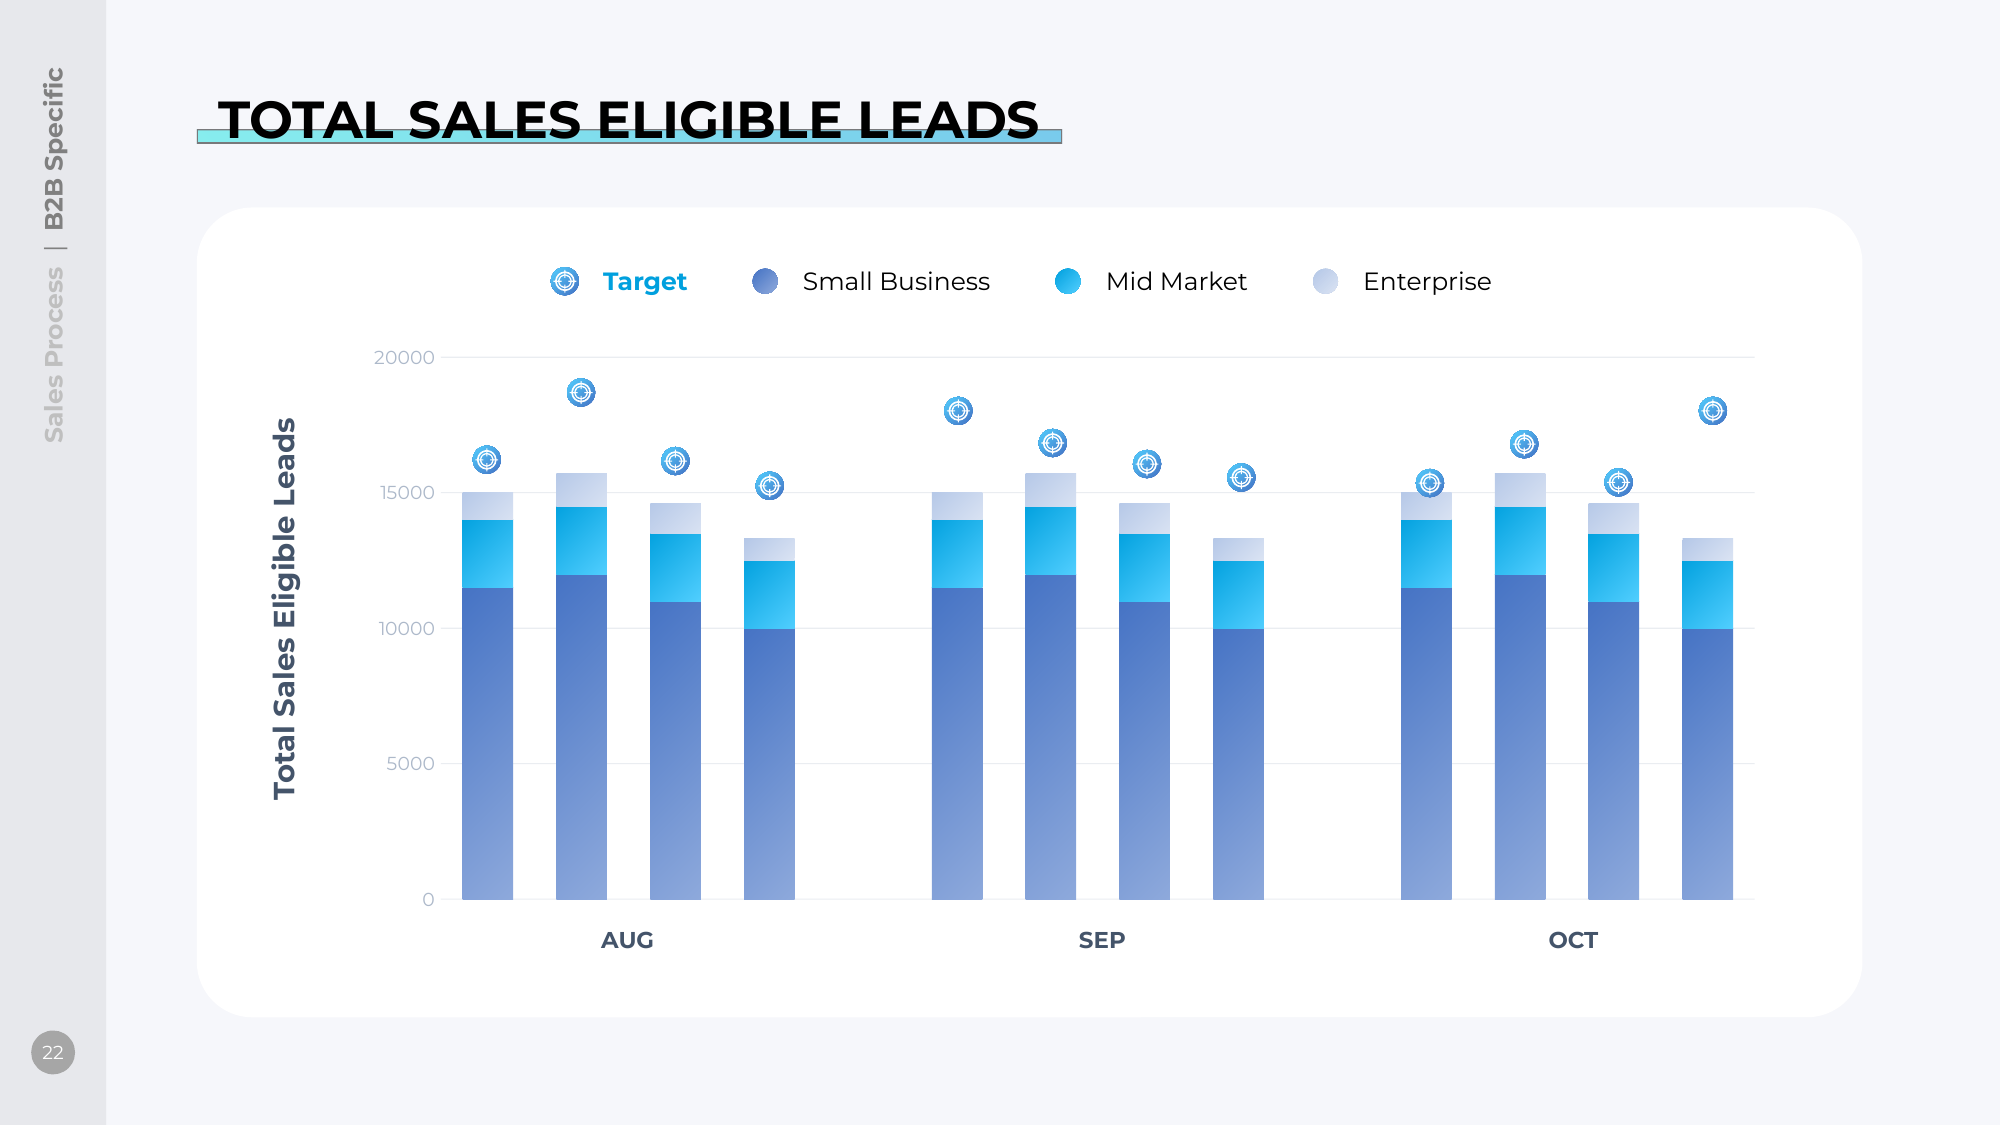

TOTAL SALES ELIGIBLE LEADS

 Sales Process  |  B2B Specific
Target

Small Business

Mid Market

Enterprise

### Chart

| Category | Small Business | Mid-Market | Enterprise |
|---|---|---|---|
| Week 1 | 11500.0 | 2500.0 | 1000.0 |
| Week 2 | 12000.0 | 2500.0 | 1200.0 |
| Week 3 | 11000.0 | 2500.0 | 1100.0 |
| Week 4 | 10000.0 | 2500.0 | 800.0 |
|  | None | None | None |
| Week 1 | 11500.0 | 2500.0 | 1000.0 |
| Week 2 | 12000.0 | 2500.0 | 1200.0 |
| Week 3 | 11000.0 | 2500.0 | 1100.0 |
| Week 4 | 10000.0 | 2500.0 | 800.0 |
|  | None | None | None |
| Week 1 | 11500.0 | 2500.0 | 1000.0 |
| Week 2 | 12000.0 | 2500.0 | 1200.0 |
| Week 3 | 11000.0 | 2500.0 | 1100.0 |
| Week 4 | 10000.0 | 2500.0 | 800.0 |

Total Sales Eligible Leads
AUG
SEP
OCT
22